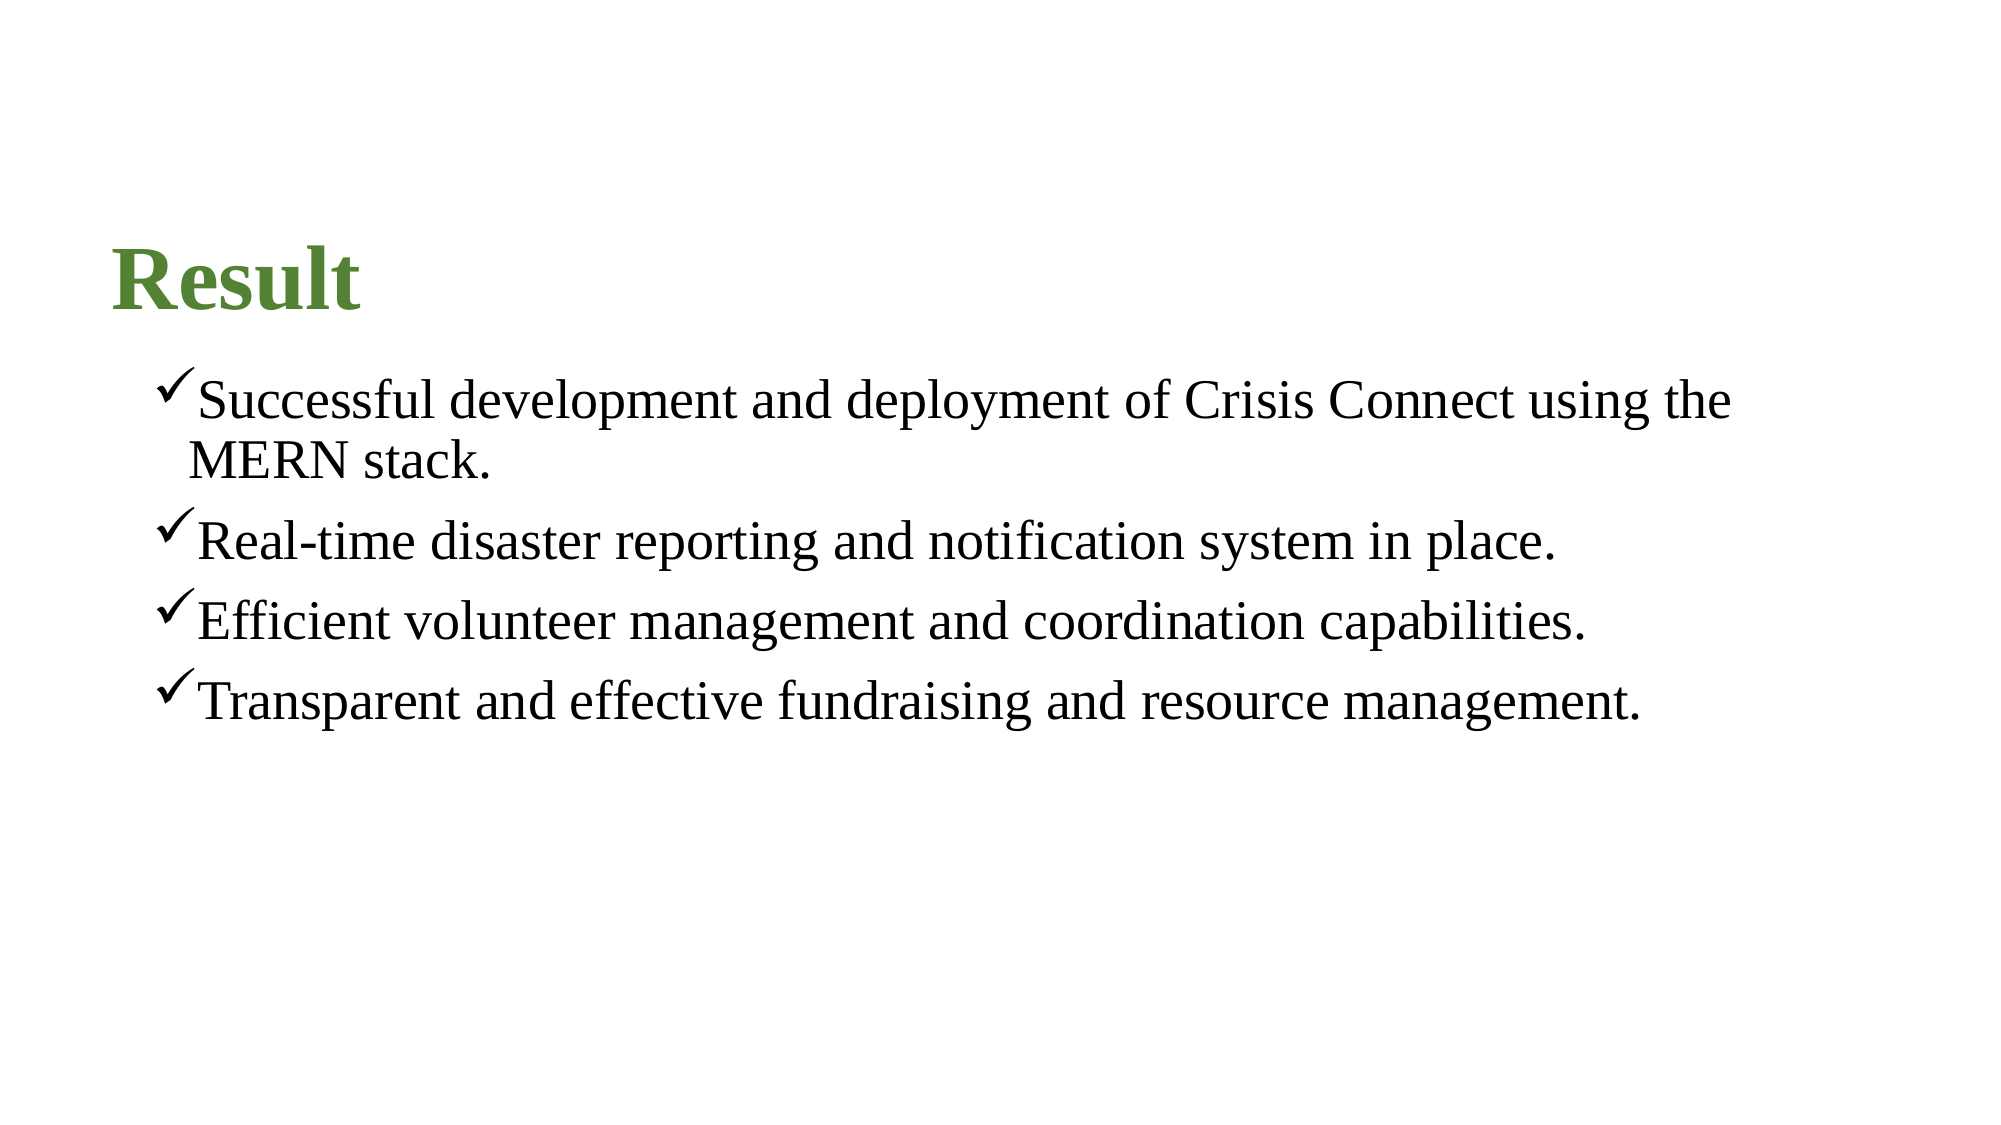

# Result
Successful development and deployment of Crisis Connect using the MERN stack.
Real-time disaster reporting and notification system in place.
Efficient volunteer management and coordination capabilities.
Transparent and effective fundraising and resource management.